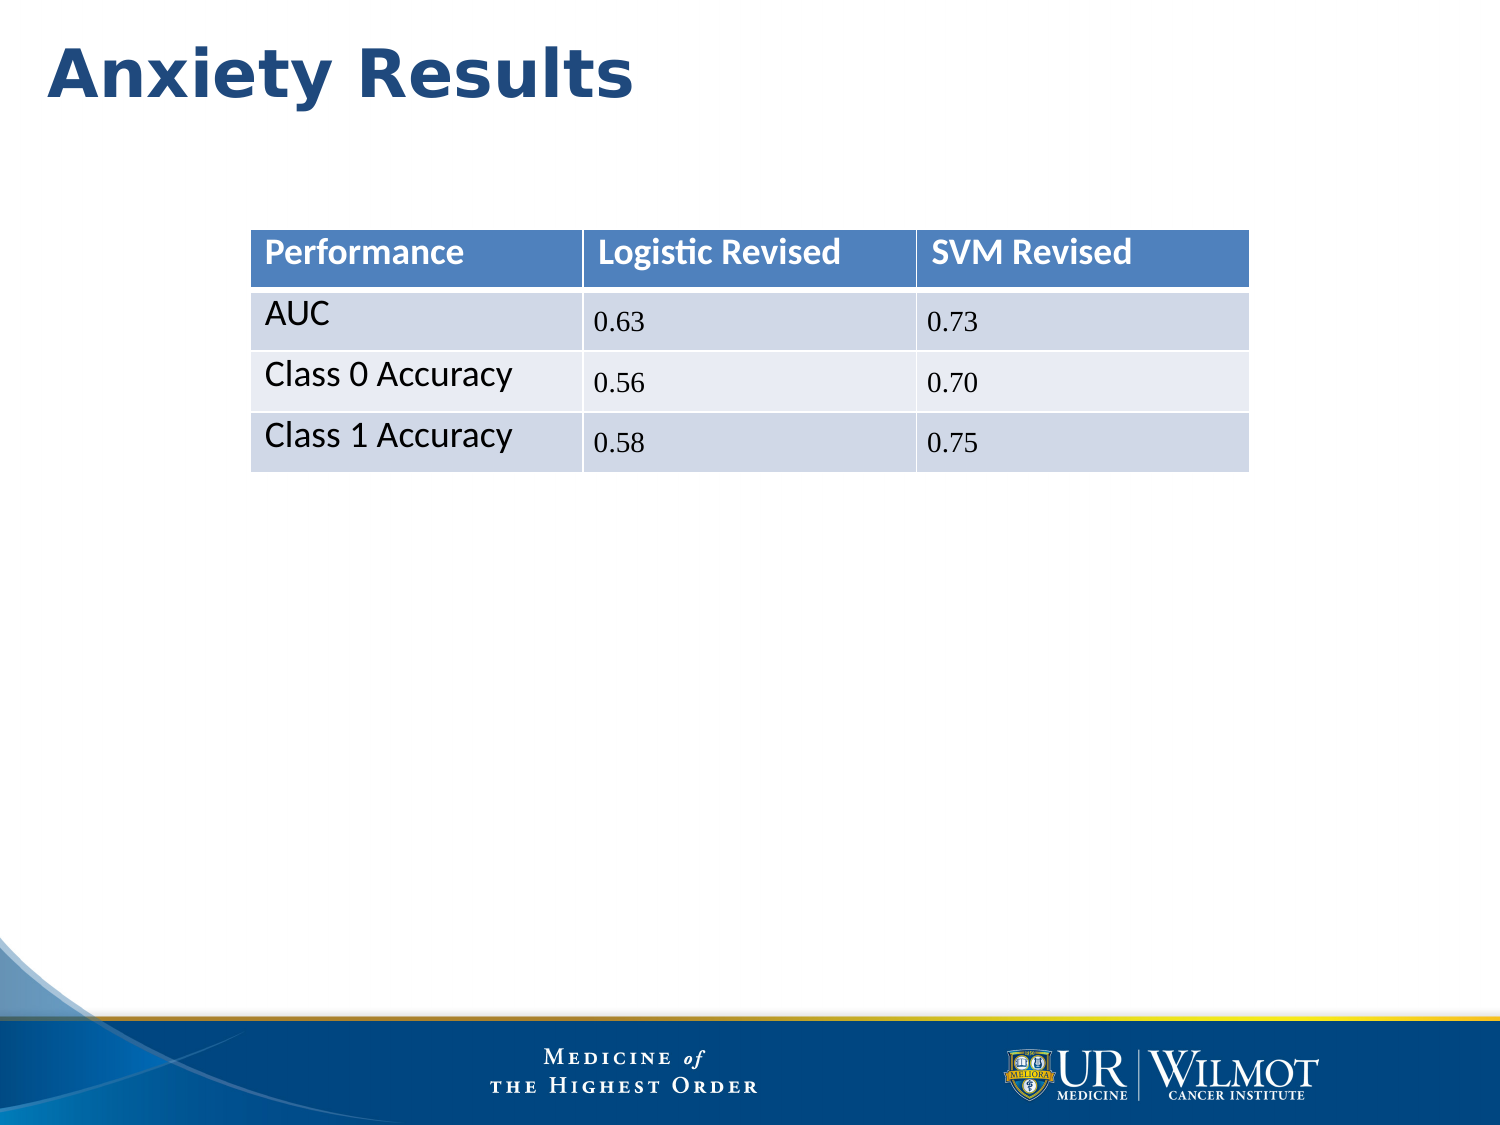

# Anxiety Results
| Performance | Logistic Revised | SVM Revised |
| --- | --- | --- |
| AUC | 0.63 | 0.73 |
| Class 0 Accuracy | 0.56 | 0.70 |
| Class 1 Accuracy | 0.58 | 0.75 |